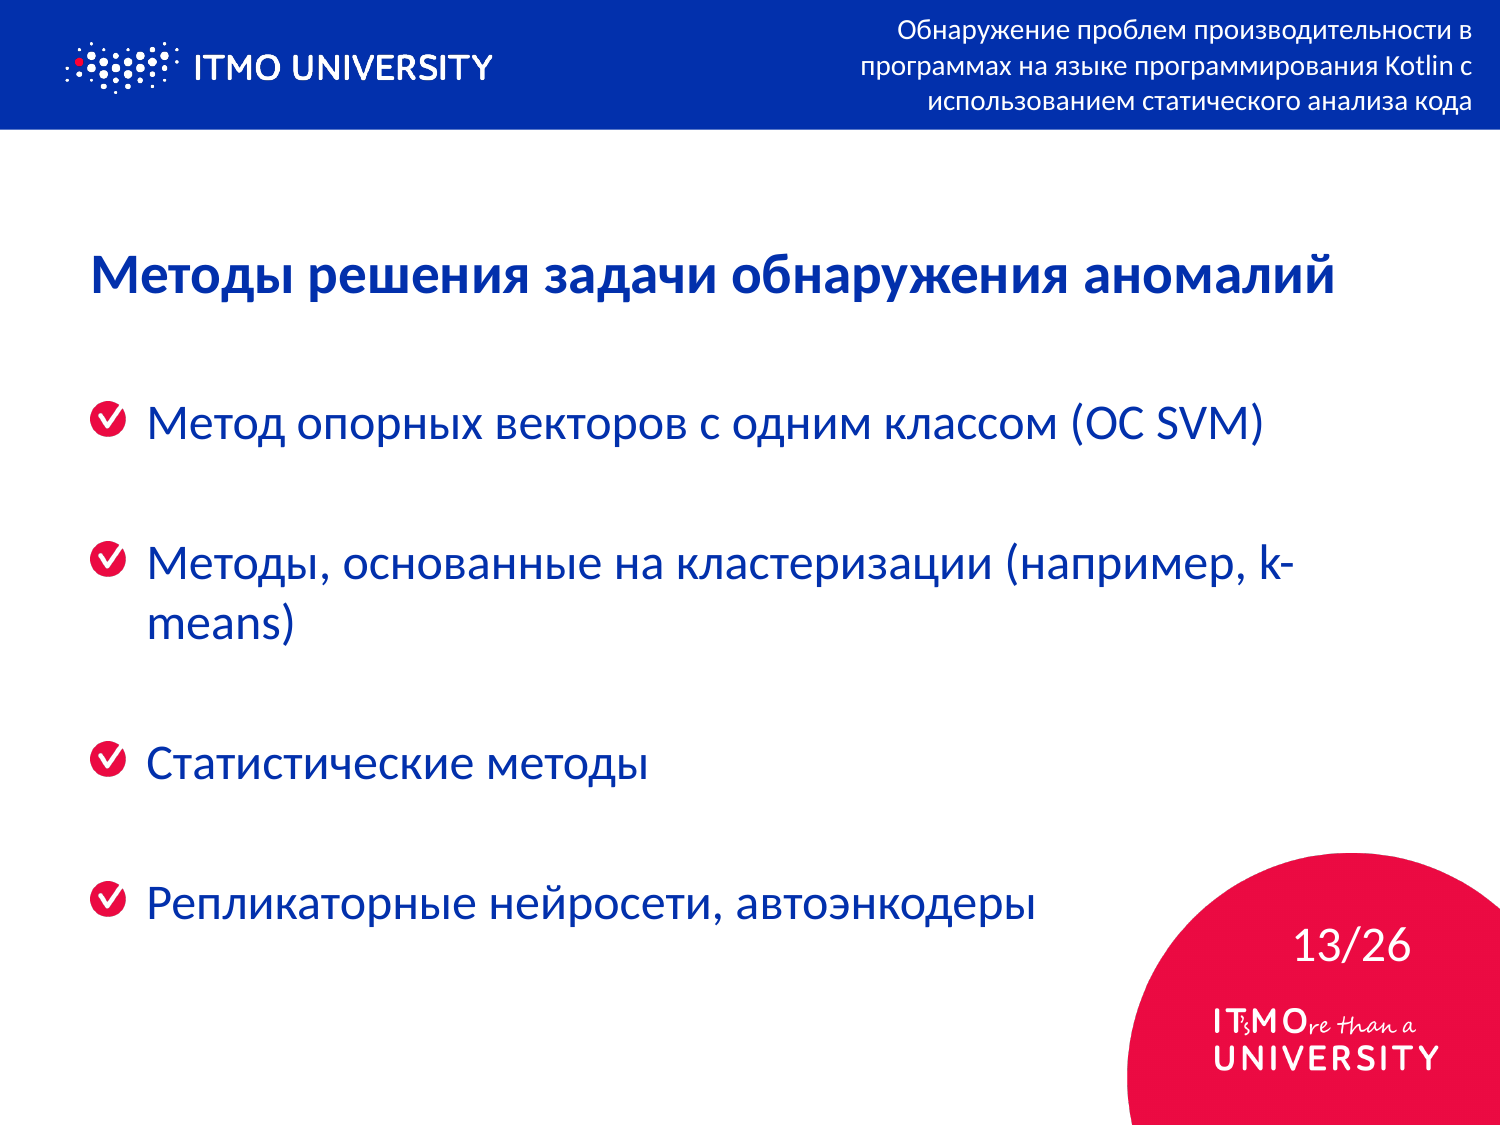

Обнаружение проблем производительности в программах на языке программирования Kotlin с использованием статического анализа кода
# Методы решения задачи обнаружения аномалий
Метод опорных векторов с одним классом (OC SVM)

Методы, основанные на кластеризации (например, k-means)

Статистические методы

Репликаторные нейросети, автоэнкодеры
13/26